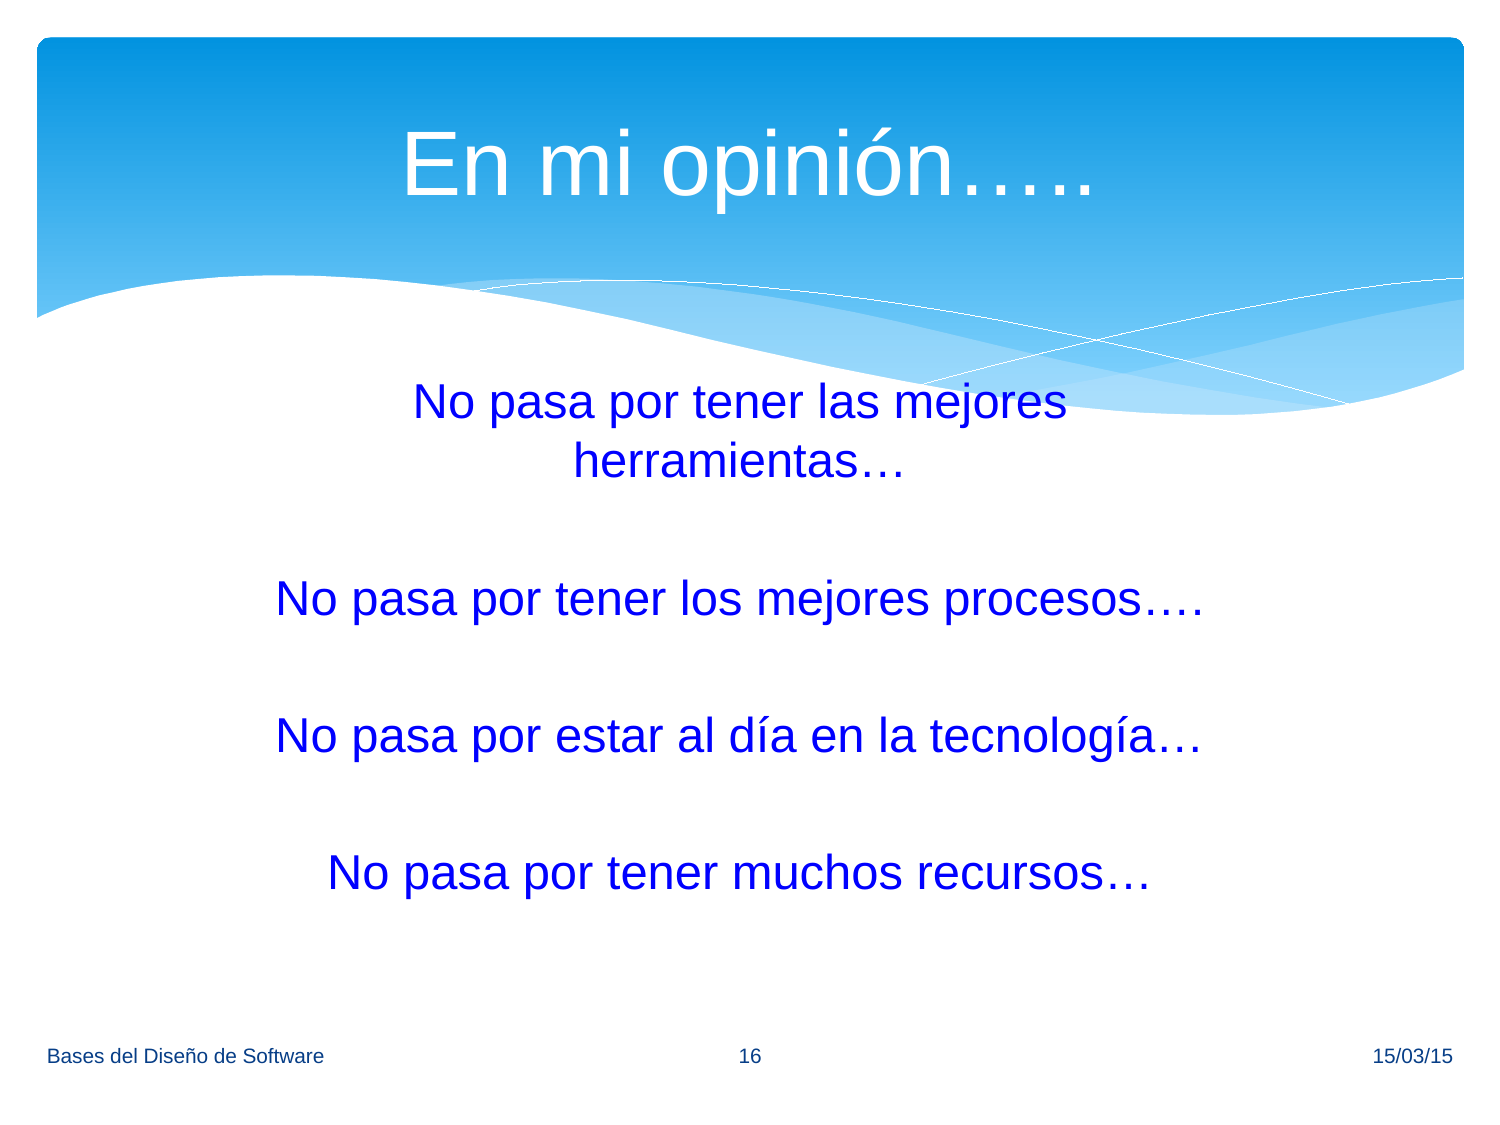

# En mi opinión…..
No pasa por tener las mejores herramientas…

No pasa por tener los mejores procesos….

No pasa por estar al día en la tecnología…

No pasa por tener muchos recursos…
16
Bases del Diseño de Software
15/03/15